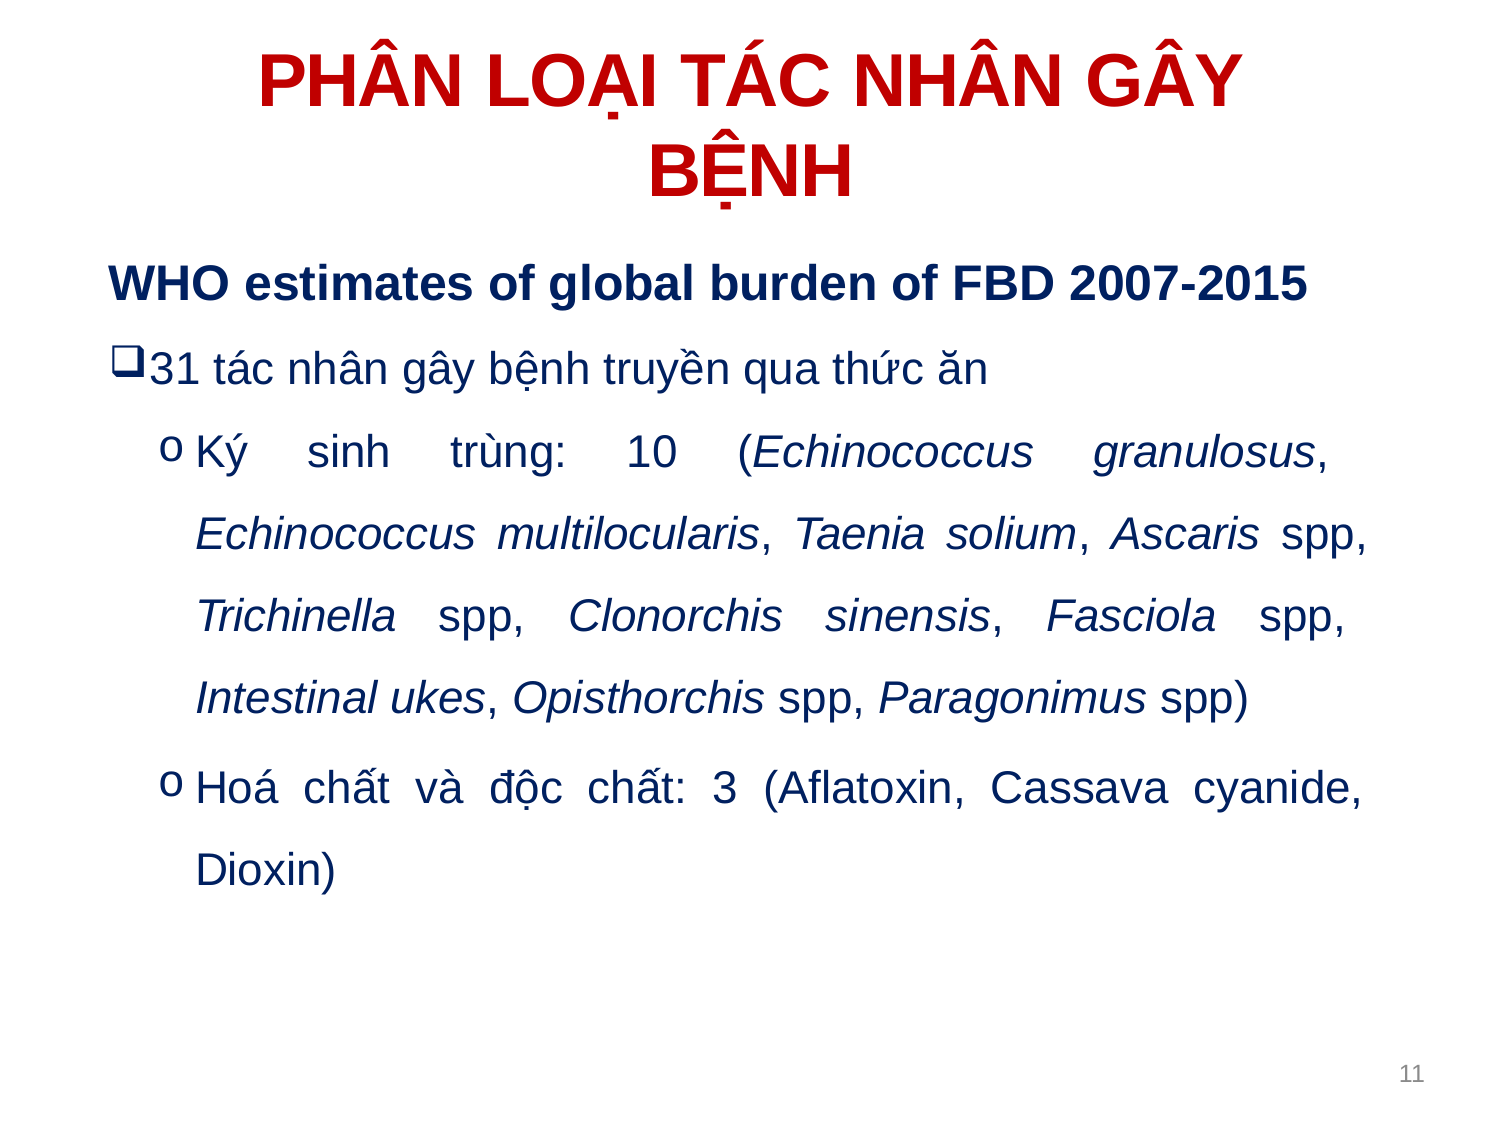

# PHÂN LOẠI TÁC NHÂN GÂY BỆNH
WHO estimates of global burden of FBD 2007-2015
31 tác nhân gây bệnh truyền qua thức ăn
Ký sinh trùng: 10 (Echinococcus granulosus,  Echinococcus multilocularis, Taenia solium, Ascaris spp,  Trichinella spp, Clonorchis sinensis, Fasciola spp,  Intestinal ukes, Opisthorchis spp, Paragonimus spp)
Hoá chất và độc chất: 3 (Aflatoxin, Cassava cyanide,  Dioxin)
11